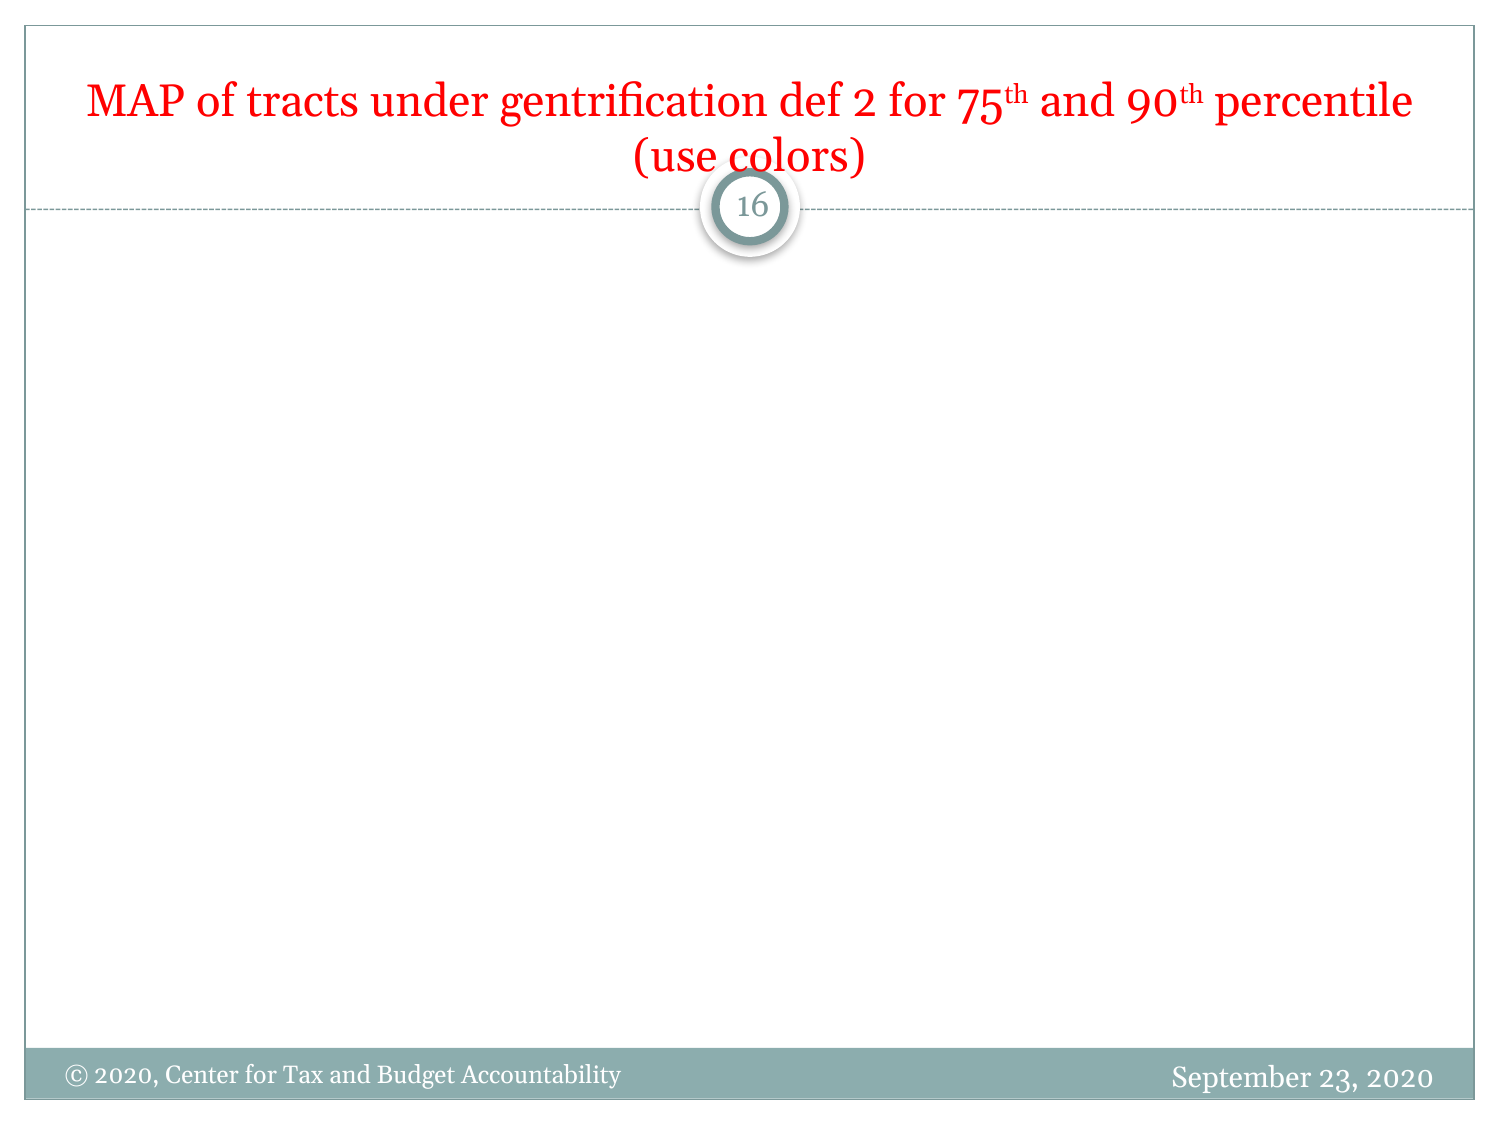

# MAP of tracts under gentrification def 2 for 75th and 90th percentile (use colors)
16
September 23, 2020
© 2020, Center for Tax and Budget Accountability